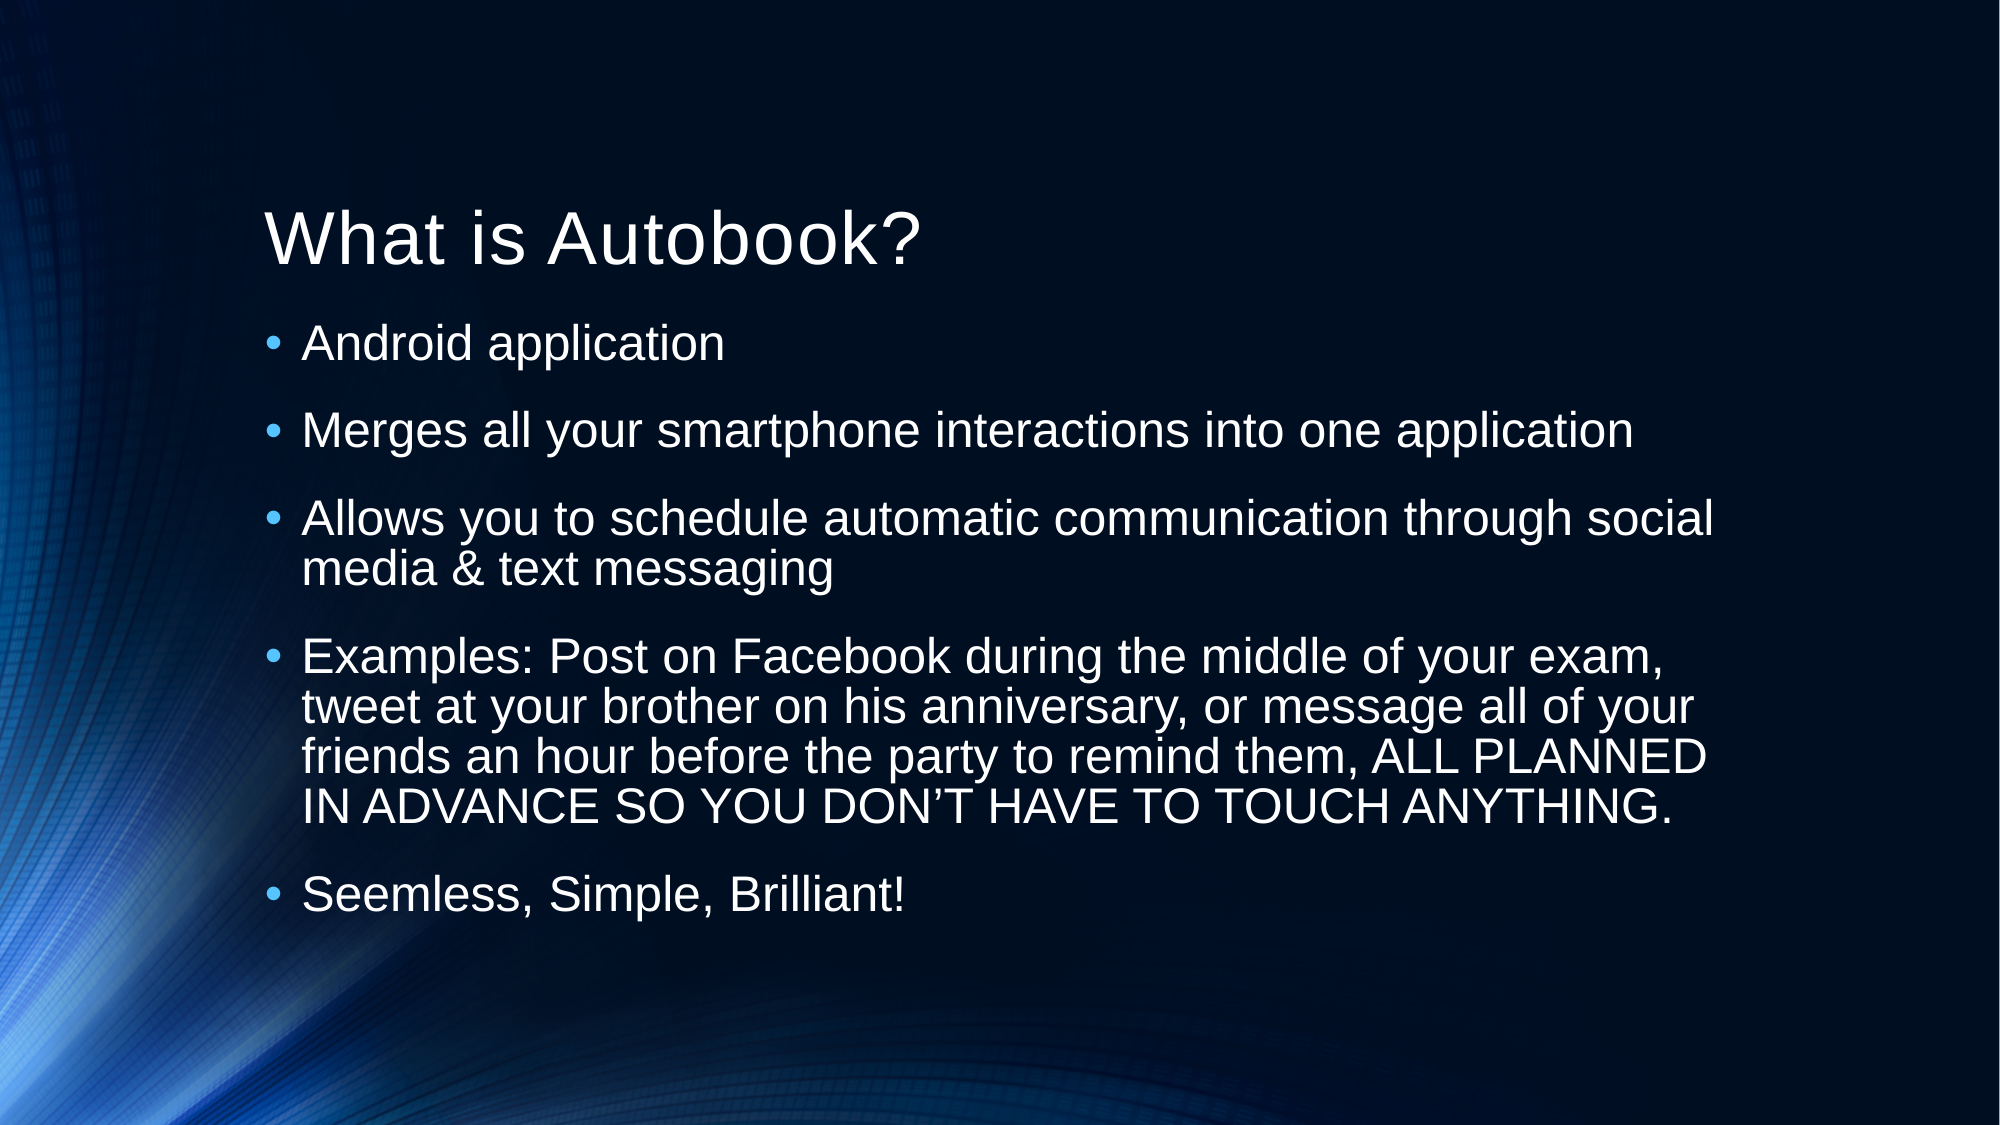

# What is Autobook?
Android application
Merges all your smartphone interactions into one application
Allows you to schedule automatic communication through social media & text messaging
Examples: Post on Facebook during the middle of your exam, tweet at your brother on his anniversary, or message all of your friends an hour before the party to remind them, ALL PLANNED IN ADVANCE SO YOU DON’T HAVE TO TOUCH ANYTHING.
Seemless, Simple, Brilliant!